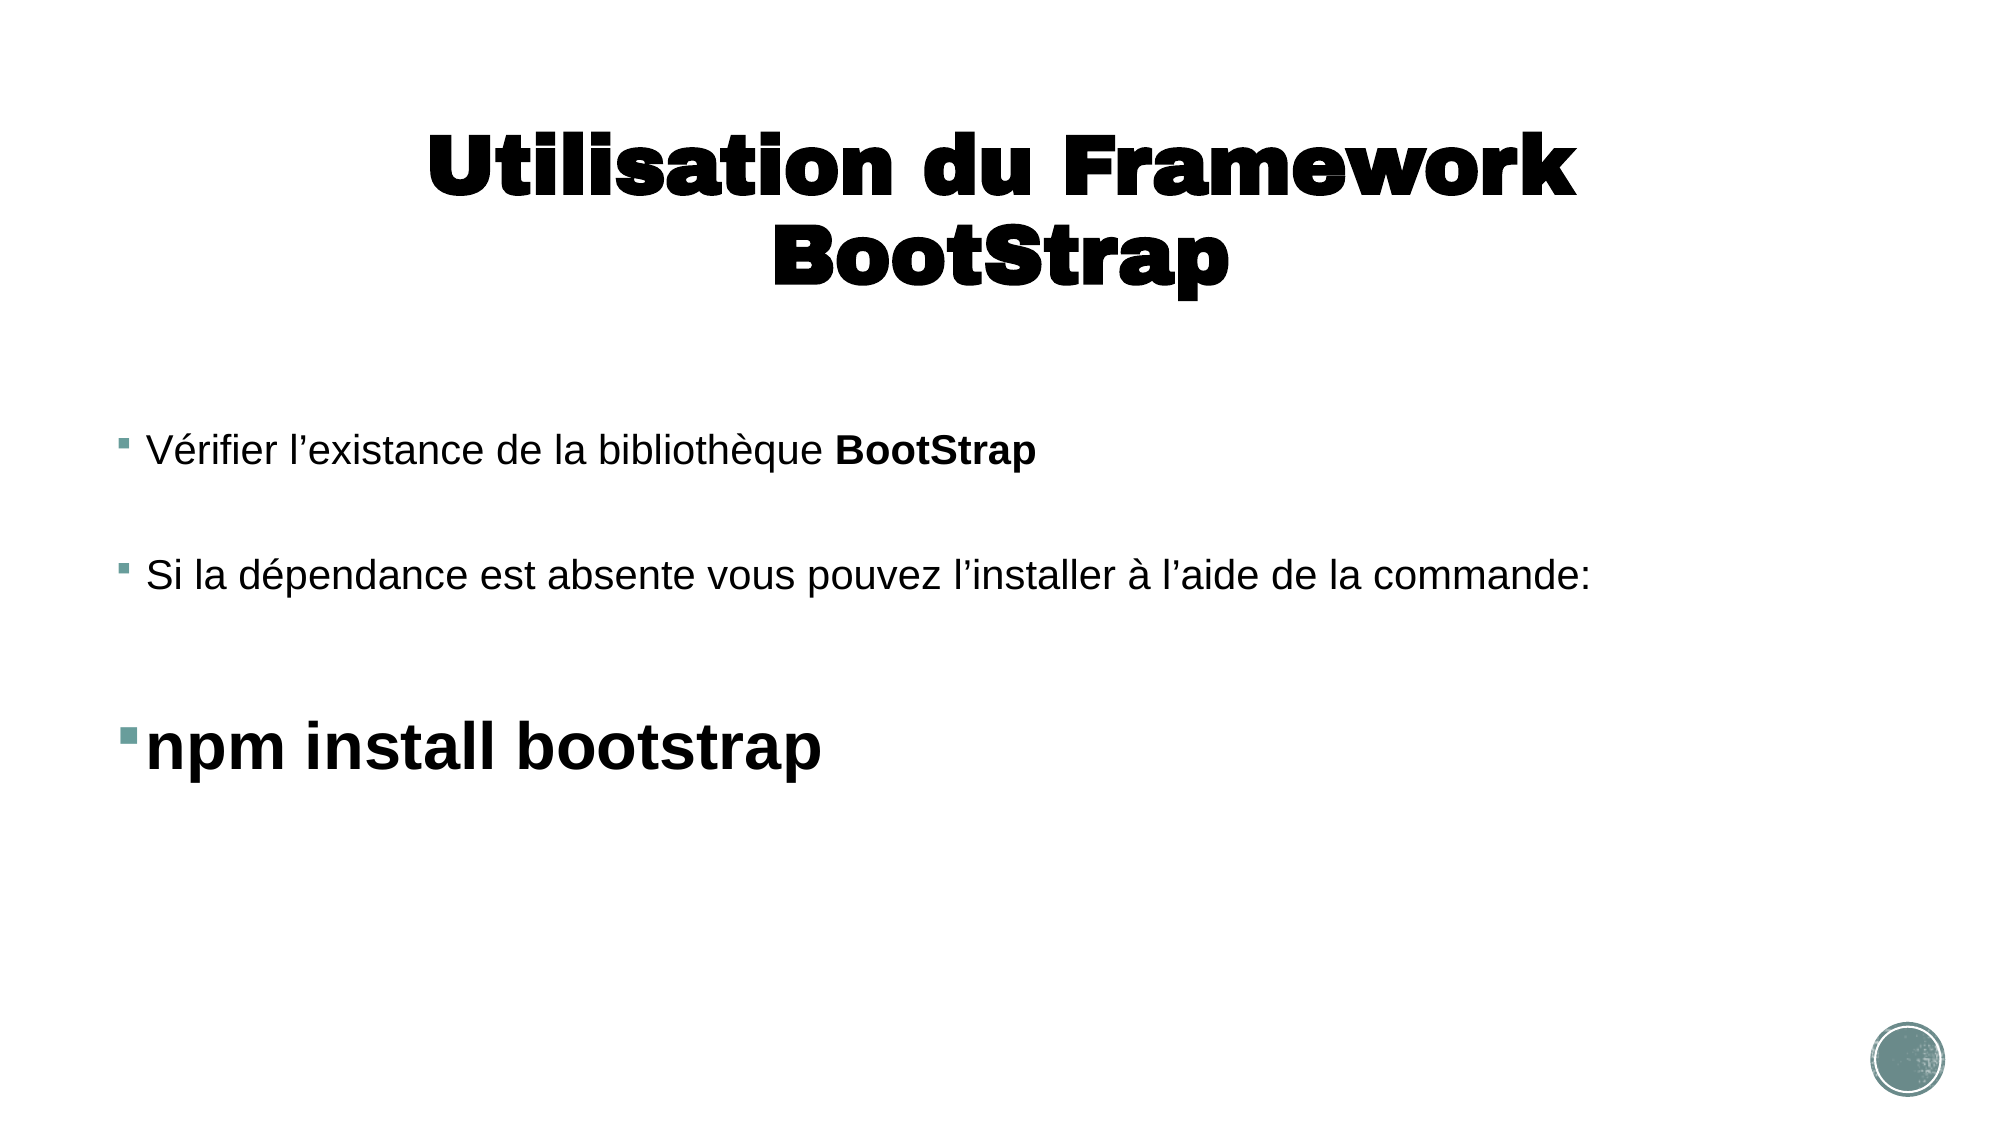

# Utilisation du Framework BootStrap
Vérifier l’existance de la bibliothèque BootStrap
Si la dépendance est absente vous pouvez l’installer à l’aide de la commande:
npm install bootstrap